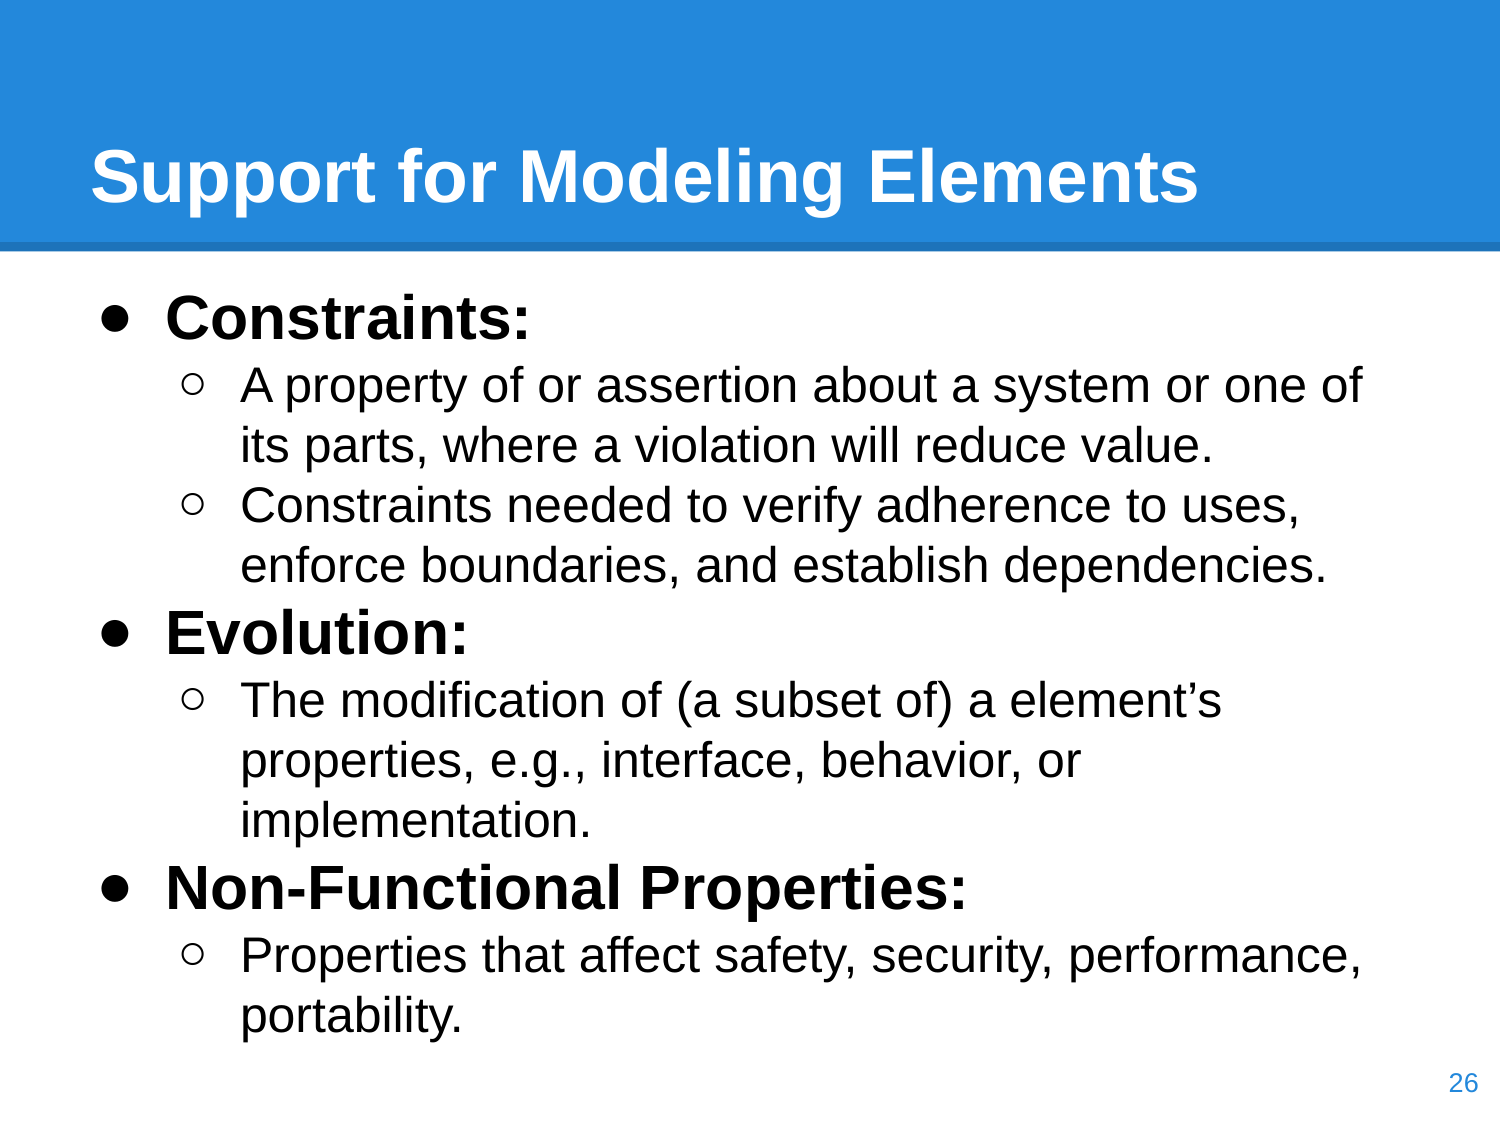

# Support for Modeling Elements
Constraints:
A property of or assertion about a system or one of its parts, where a violation will reduce value.
Constraints needed to verify adherence to uses, enforce boundaries, and establish dependencies.
Evolution:
The modification of (a subset of) a element’s properties, e.g., interface, behavior, or implementation.
Non-Functional Properties:
Properties that affect safety, security, performance, portability.

26